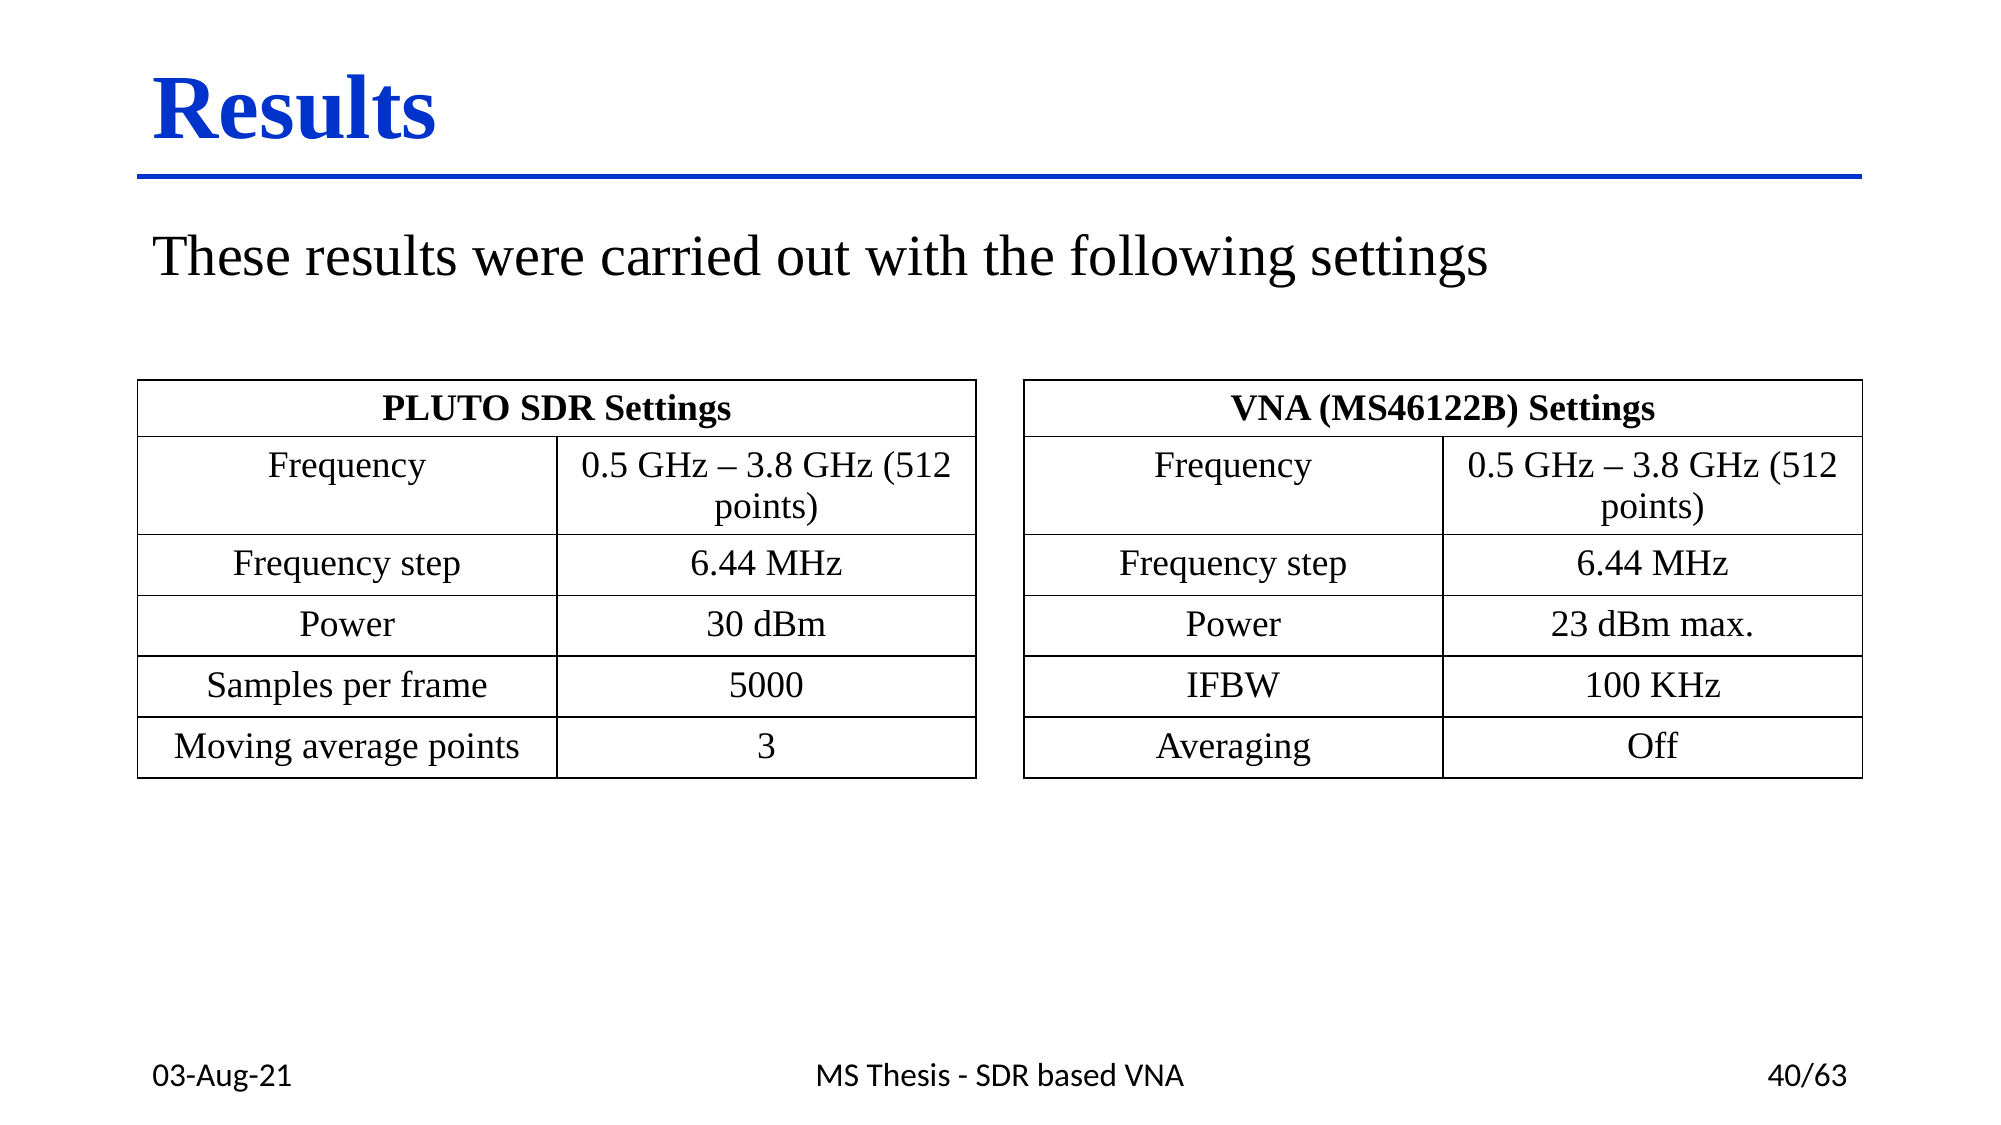

# Results
These results were carried out with the following settings
| PLUTO SDR Settings |  |
| --- | --- |
| Frequency | 0.5 GHz – 3.8 GHz (512 points) |
| Frequency step | 6.44 MHz |
| Power | 30 dBm |
| Samples per frame | 5000 |
| Moving average points | 3 |
| VNA (MS46122B) Settings |  |
| --- | --- |
| Frequency | 0.5 GHz – 3.8 GHz (512 points) |
| Frequency step | 6.44 MHz |
| Power | 23 dBm max. |
| IFBW | 100 KHz |
| Averaging | Off |
03-Aug-21
MS Thesis - SDR based VNA
40/63